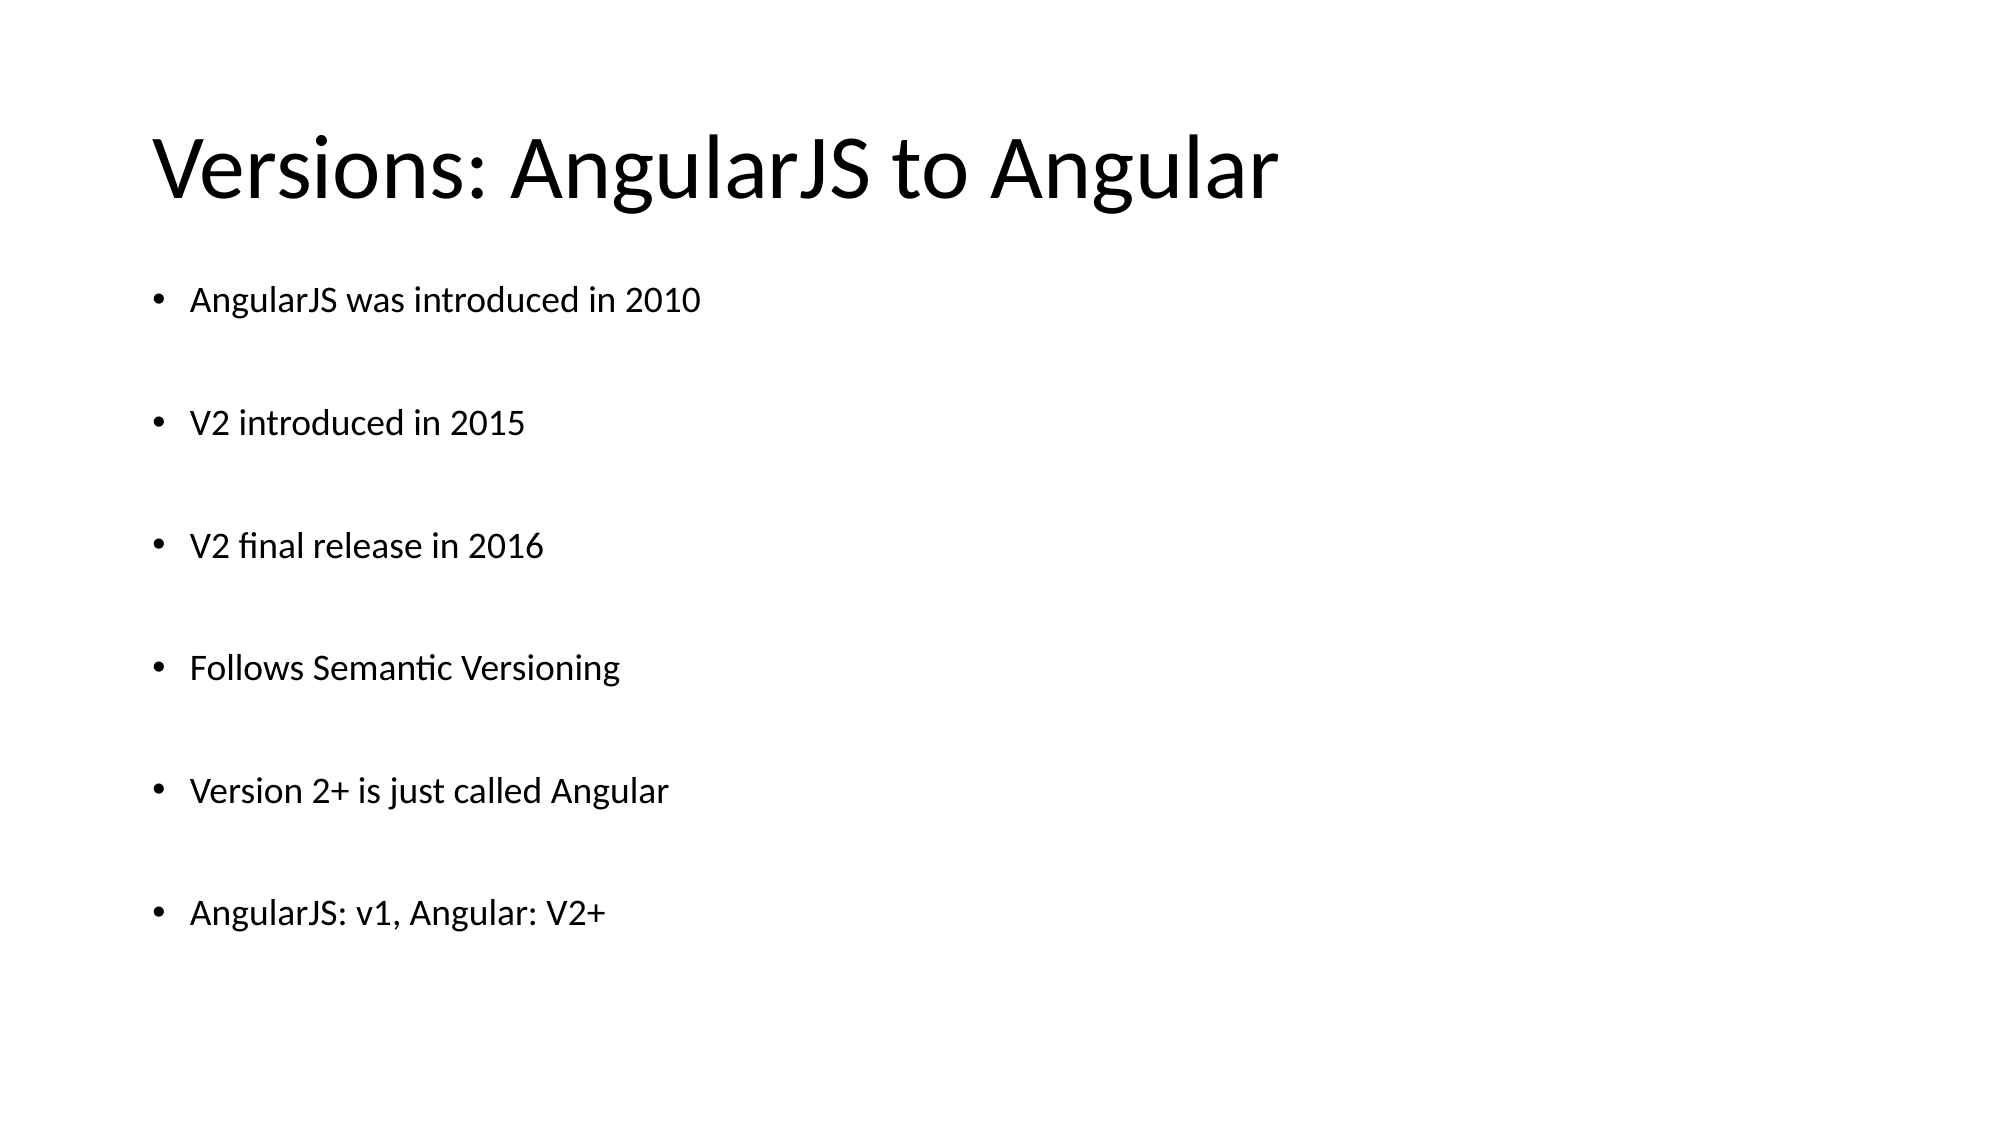

# Versions: AngularJS to Angular

AngularJS was introduced in 2010

V2 introduced in 2015

V2 final release in 2016

Follows Semantic Versioning

Version 2+ is just called Angular

AngularJS: v1, Angular: V2+